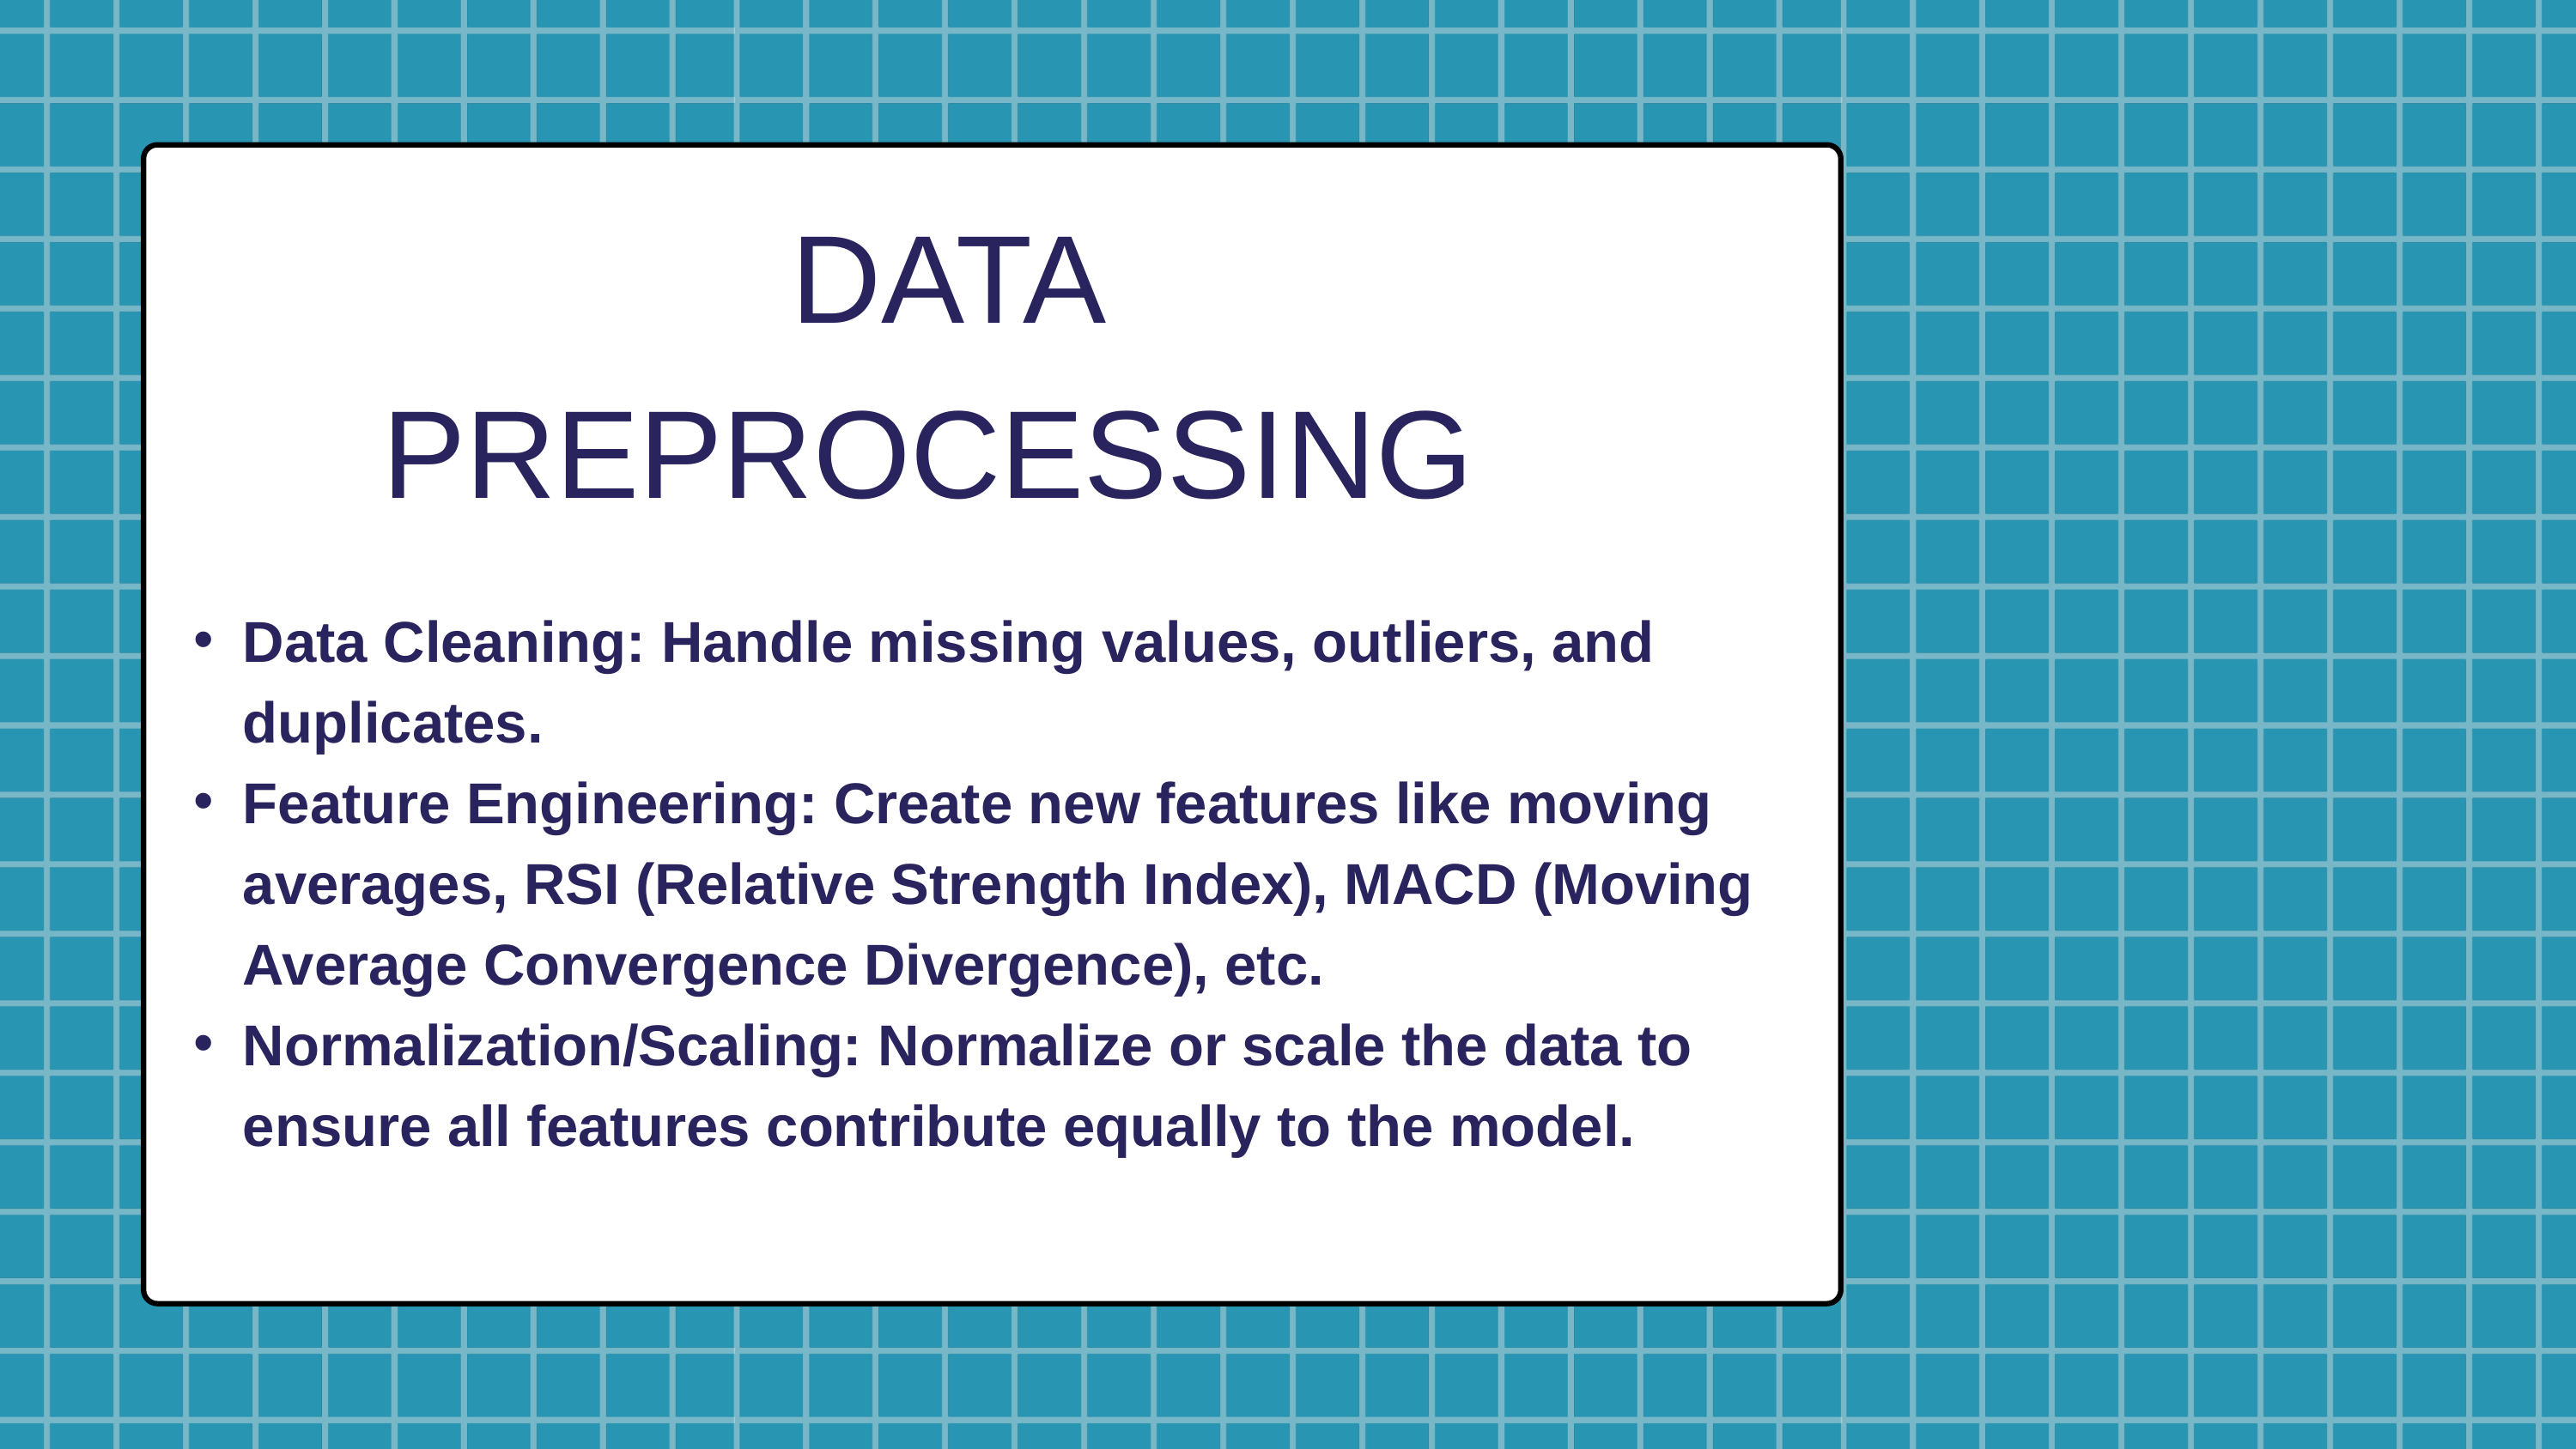

DATA PREPROCESSING
Data Cleaning: Handle missing values, outliers, and duplicates.
Feature Engineering: Create new features like moving averages, RSI (Relative Strength Index), MACD (Moving Average Convergence Divergence), etc.
Normalization/Scaling: Normalize or scale the data to ensure all features contribute equally to the model.